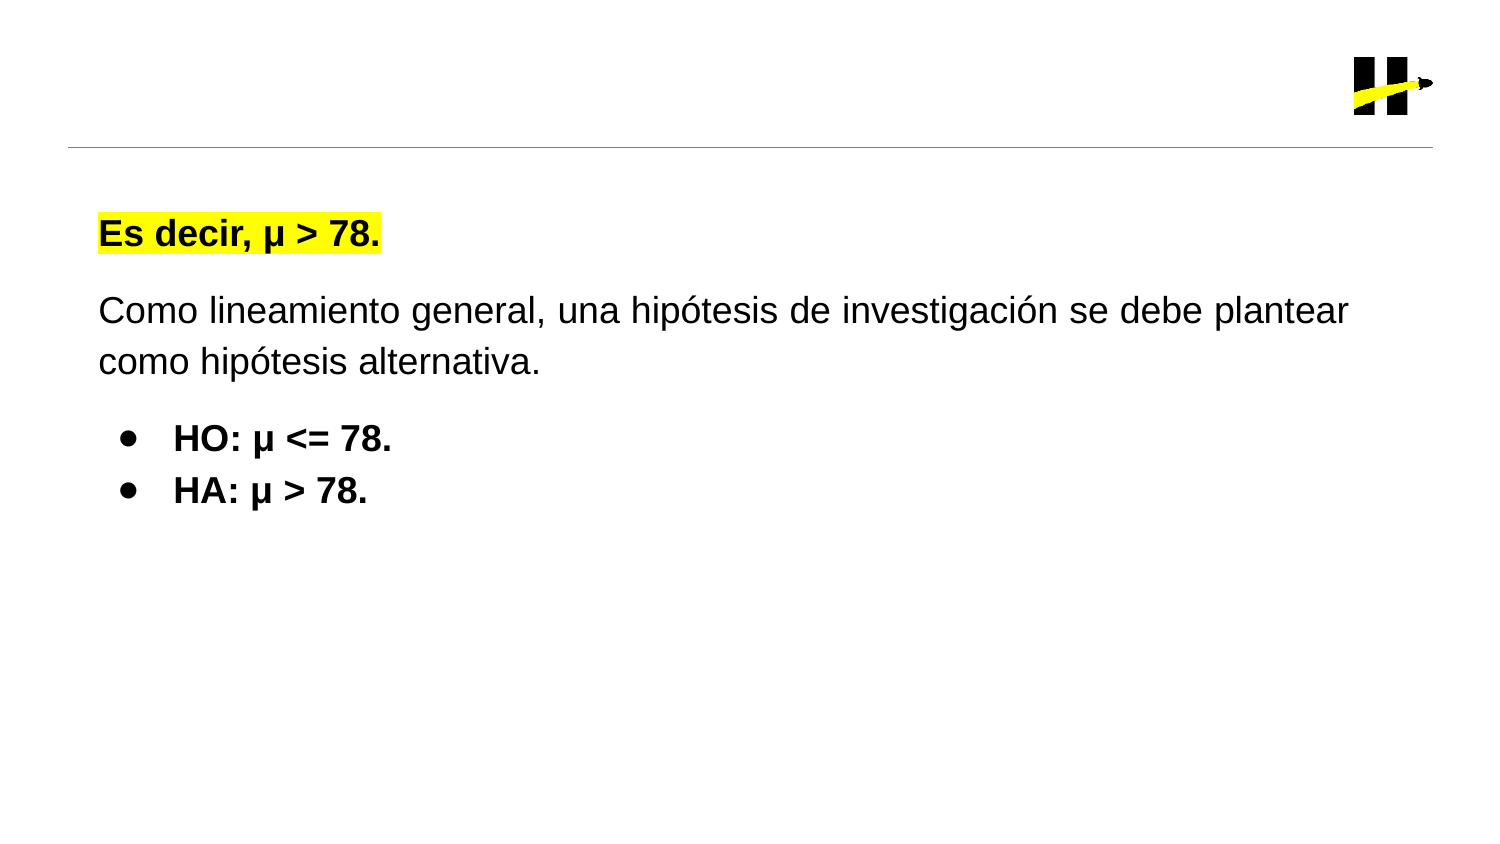

Es decir, μ > 78.
Como lineamiento general, una hipótesis de investigación se debe plantear como hipótesis alternativa.
HO: μ <= 78.
HA: μ > 78.